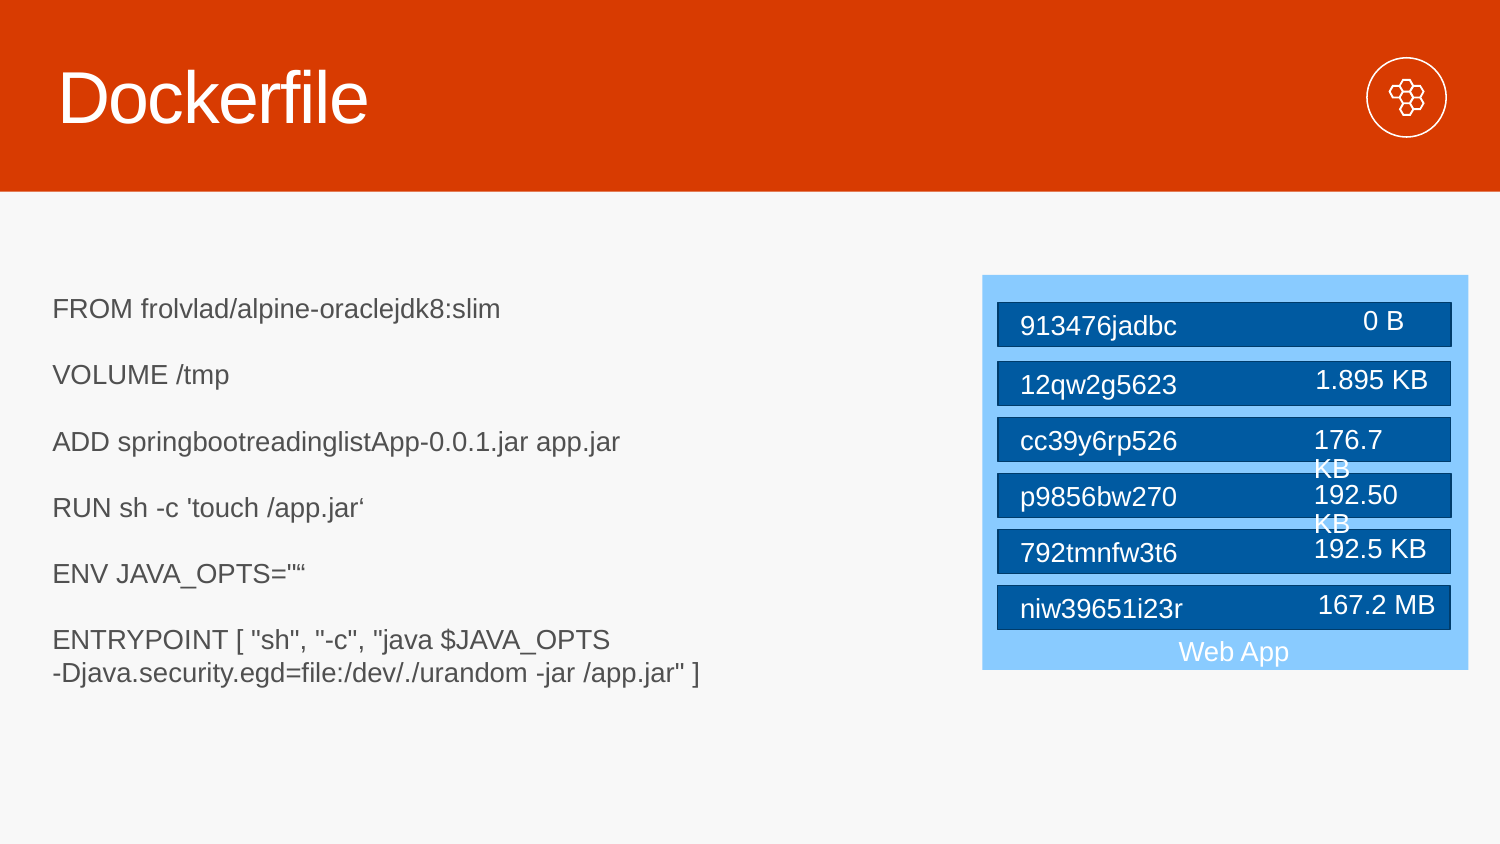

# Dockerfile

FROM frolvlad/alpine-oraclejdk8:slim

VOLUME /tmp

ADD springbootreadinglistApp-0.0.1.jar app.jar

RUN sh -c 'touch /app.jar‘

ENV JAVA_OPTS="“

ENTRYPOINT [ "sh", "-c", "java $JAVA_OPTS -Djava.security.egd=file:/dev/./urandom -jar /app.jar" ]
0 B

913476jadbc

1.895 KB

12qw2g5623

176.7 KB

cc39y6rp526

192.50 KB

p9856bw270

192.5 KB

792tmnfw3t6

167.2 MB

niw39651i23r

Web App